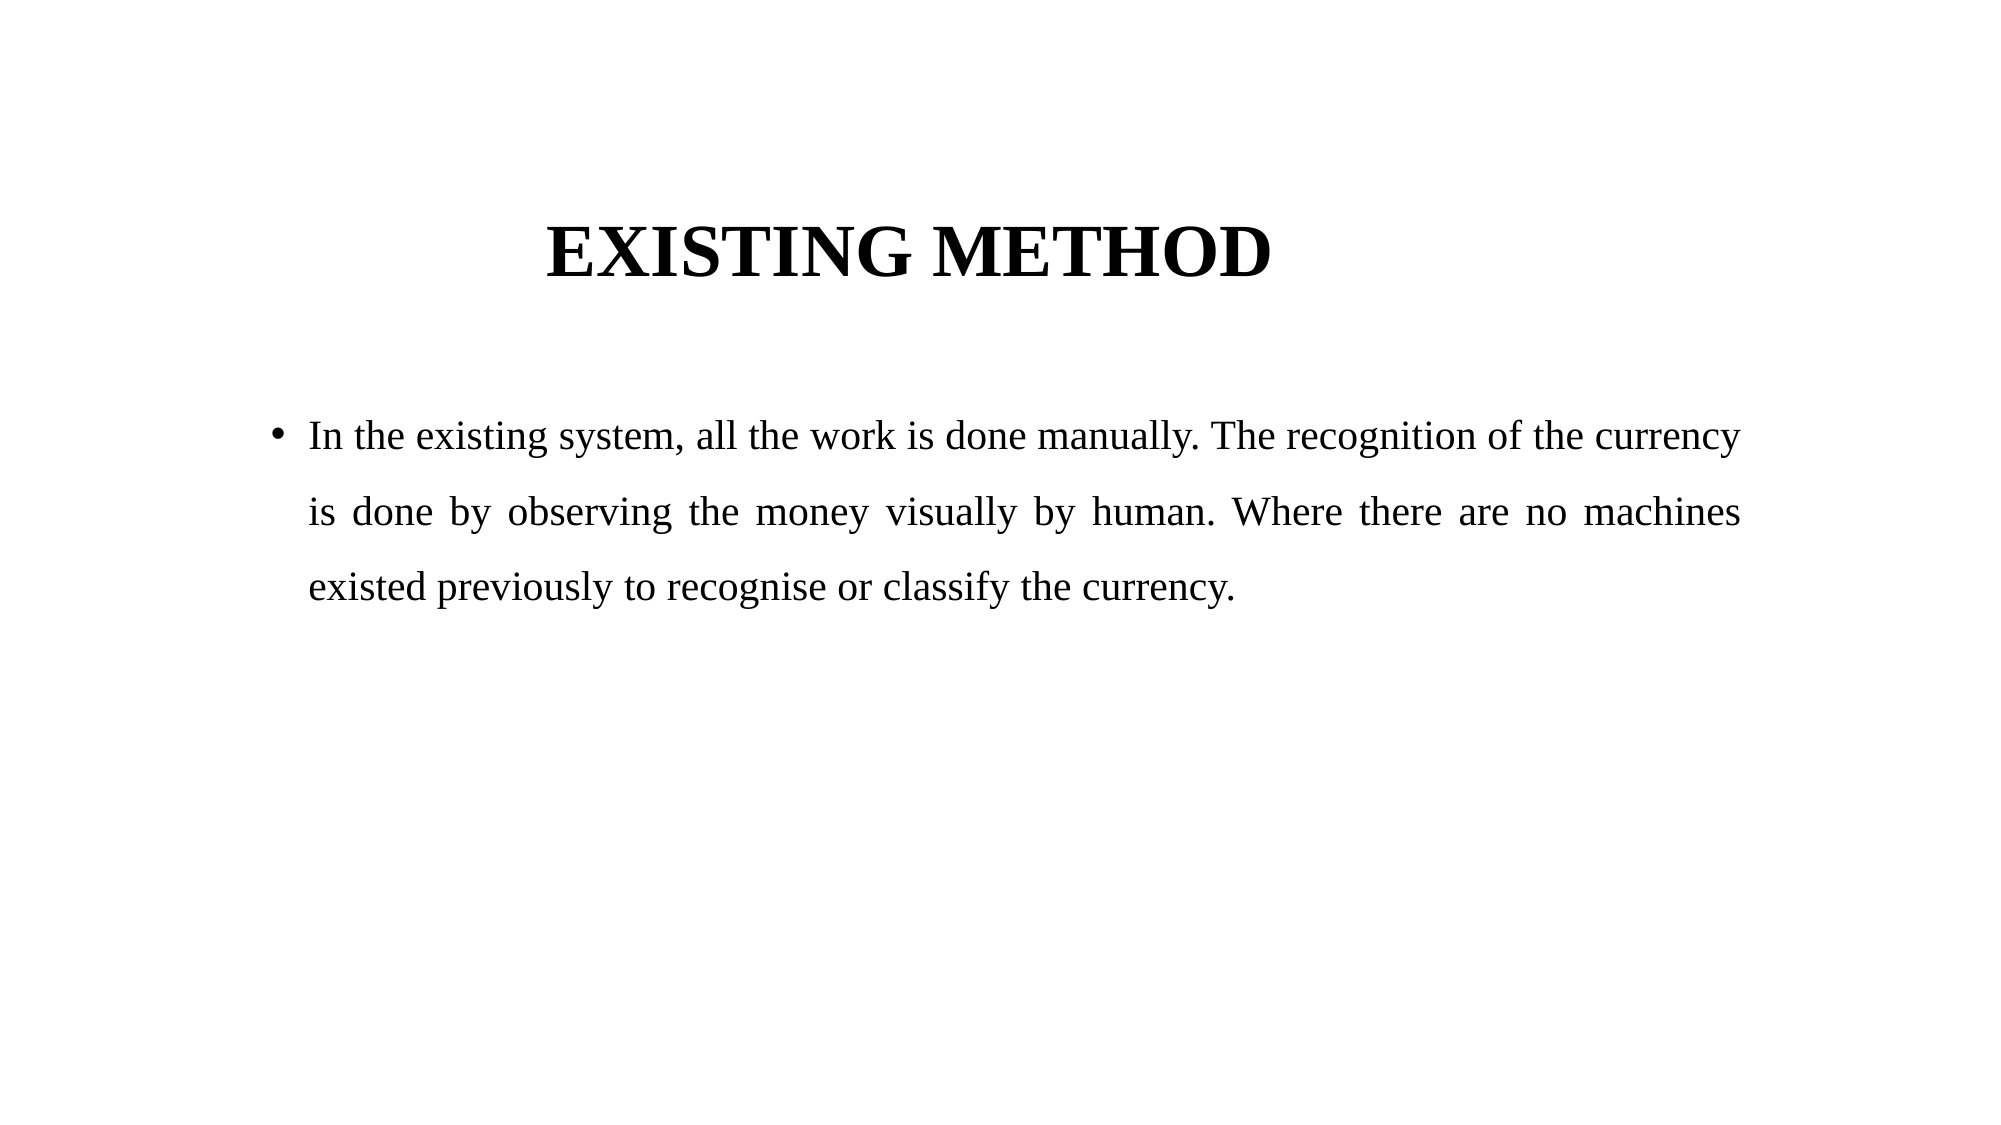

# EXISTING METHOD
In the existing system, all the work is done manually. The recognition of the currency is done by observing the money visually by human. Where there are no machines existed previously to recognise or classify the currency.